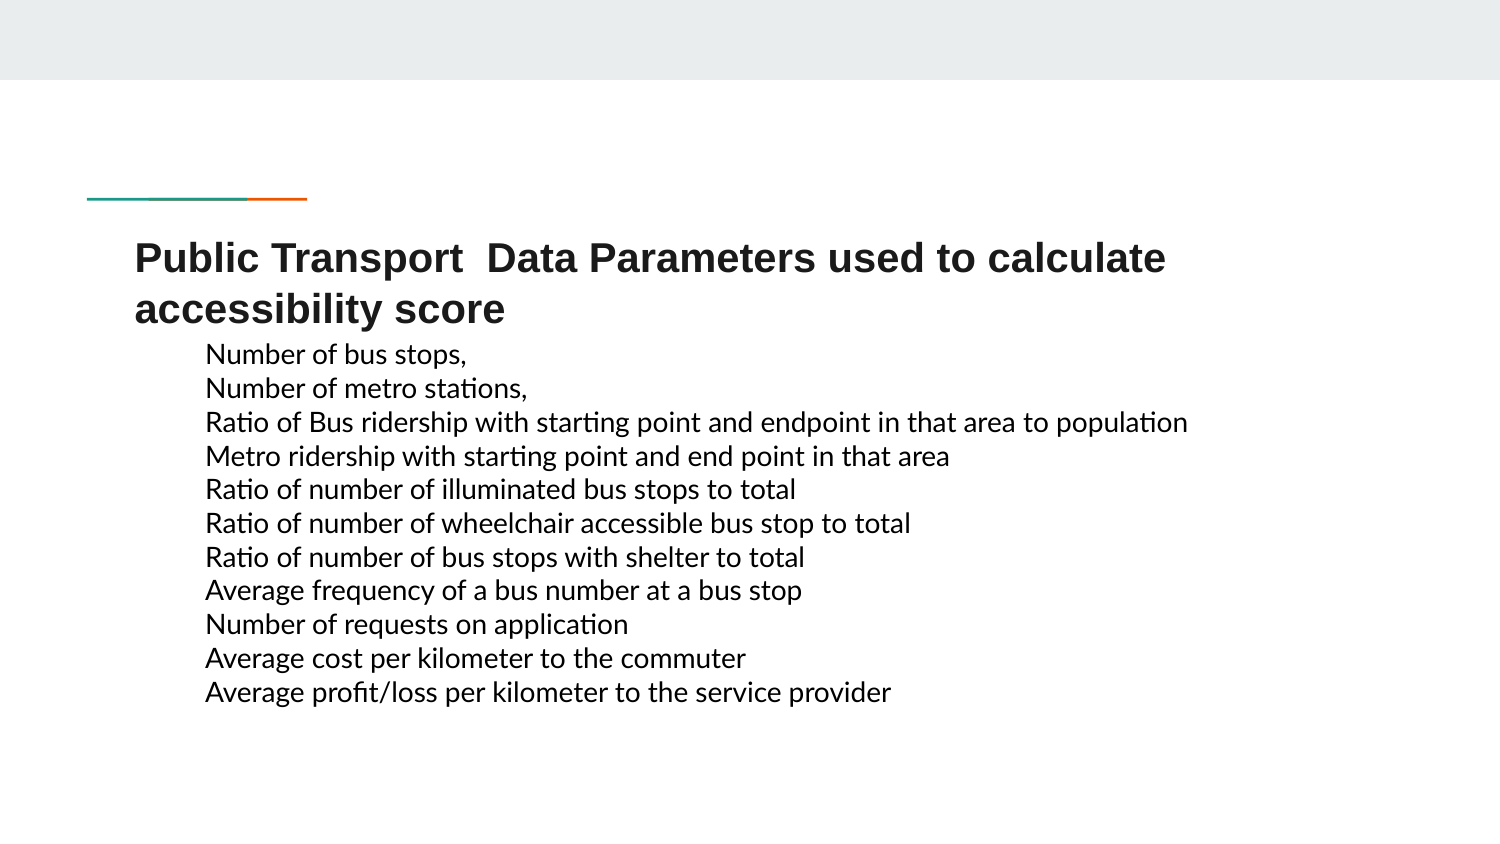

# Public Transport  Data Parameters used to calculate accessibility score
Number of bus stops,
Number of metro stations,
Ratio of Bus ridership with starting point and endpoint in that area to population
Metro ridership with starting point and end point in that area
Ratio of number of illuminated bus stops to total
Ratio of number of wheelchair accessible bus stop to total
Ratio of number of bus stops with shelter to total
Average frequency of a bus number at a bus stop
Number of requests on application
Average cost per kilometer to the commuter
Average profit/loss per kilometer to the service provider